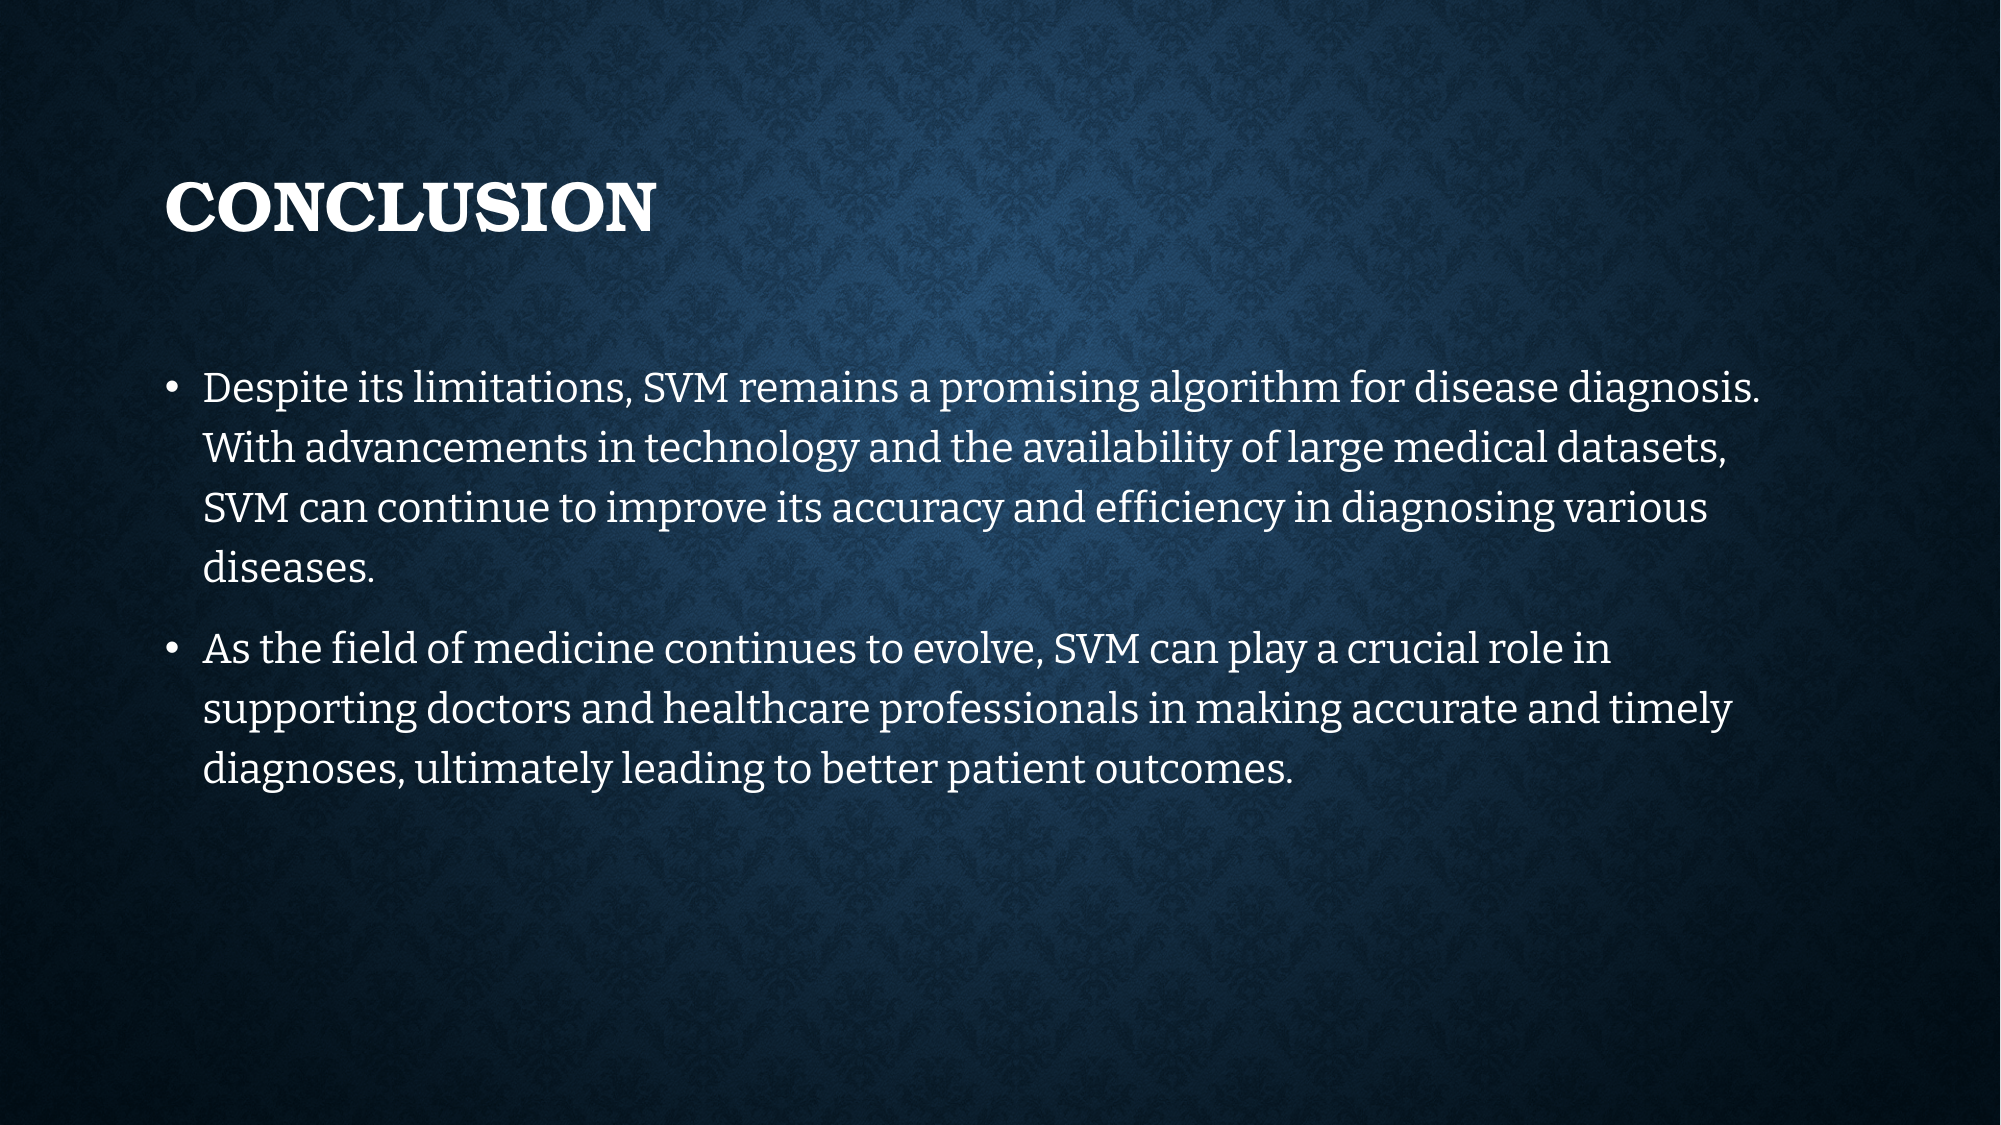

# Conclusion
Despite its limitations, SVM remains a promising algorithm for disease diagnosis. With advancements in technology and the availability of large medical datasets, SVM can continue to improve its accuracy and efficiency in diagnosing various diseases.
As the field of medicine continues to evolve, SVM can play a crucial role in supporting doctors and healthcare professionals in making accurate and timely diagnoses, ultimately leading to better patient outcomes.